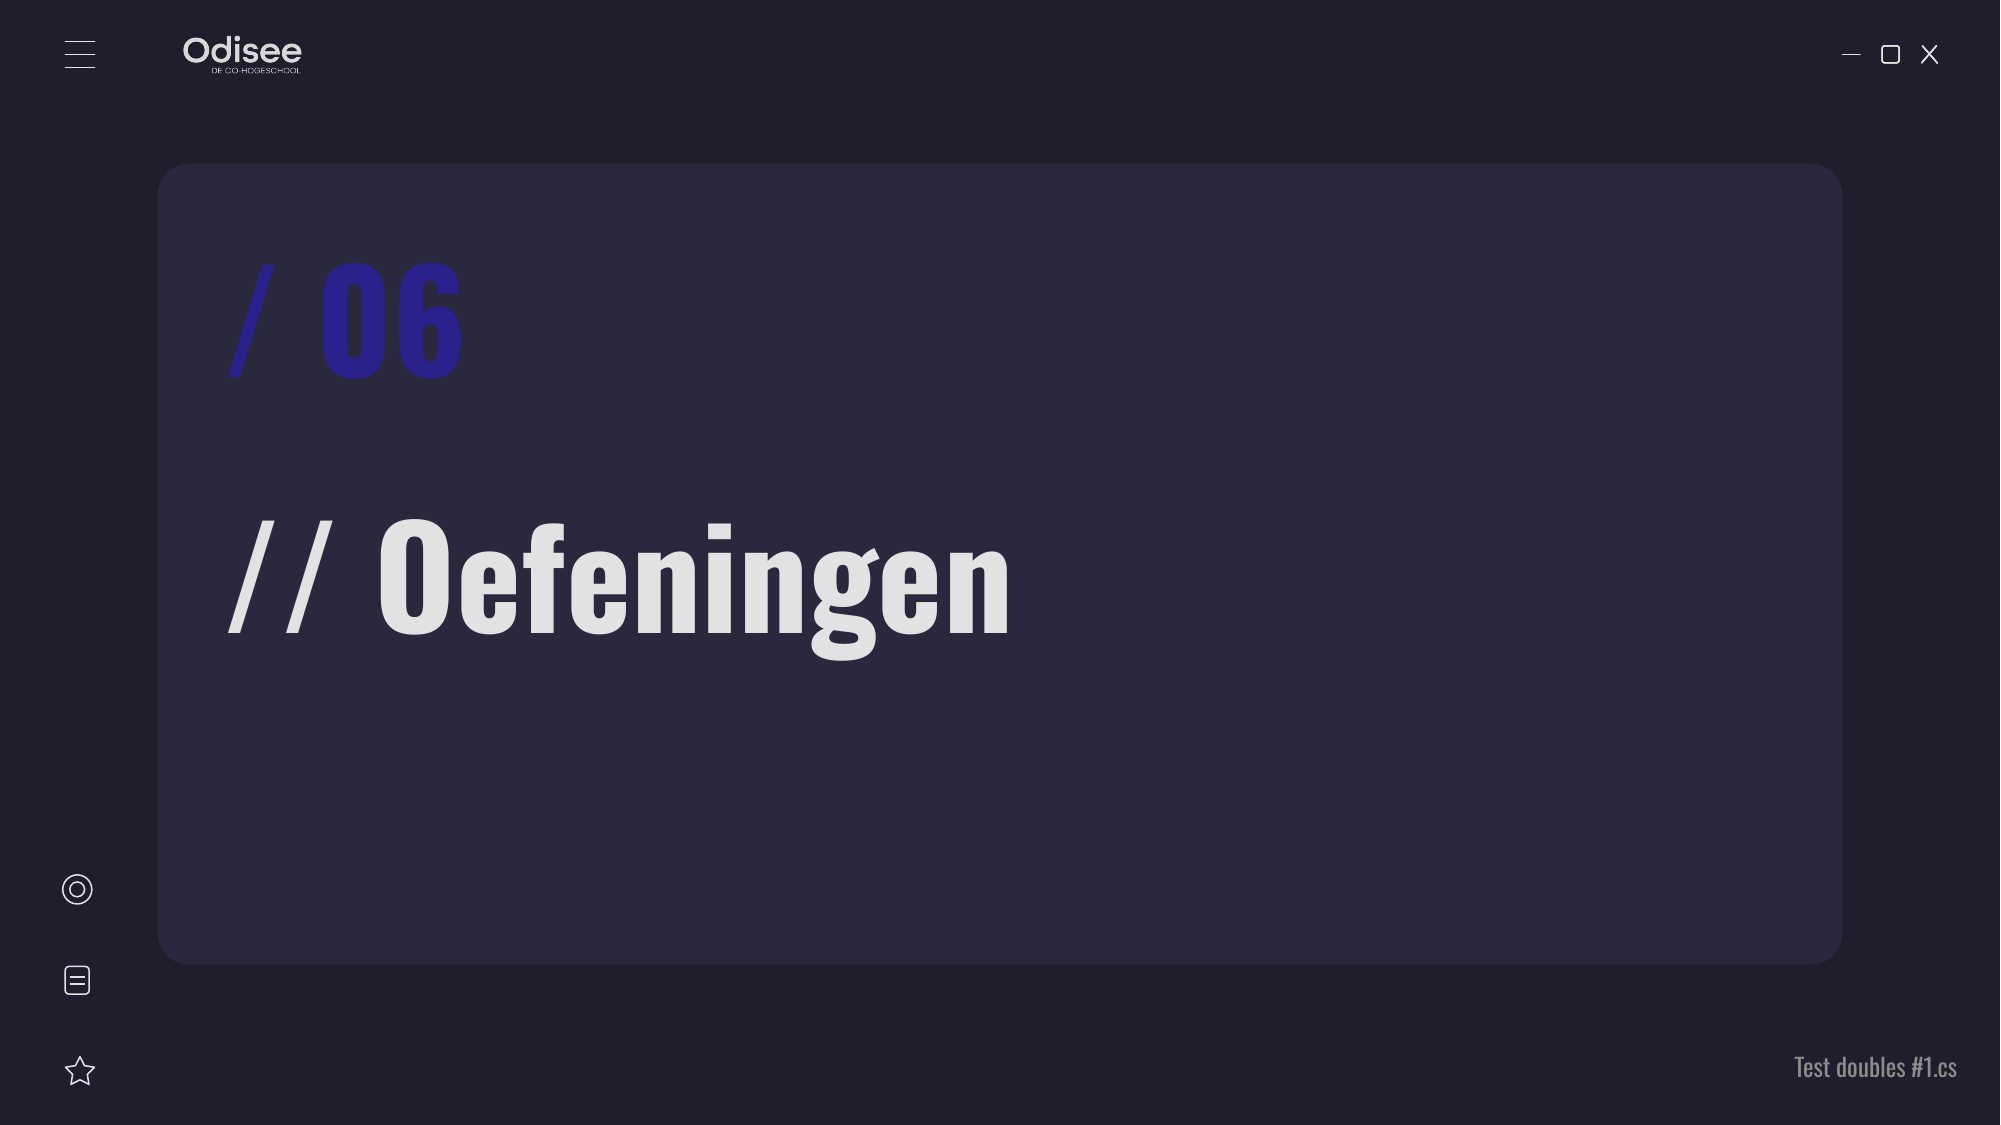

/ 06
# // Oefeningen

Test doubles #1.cs